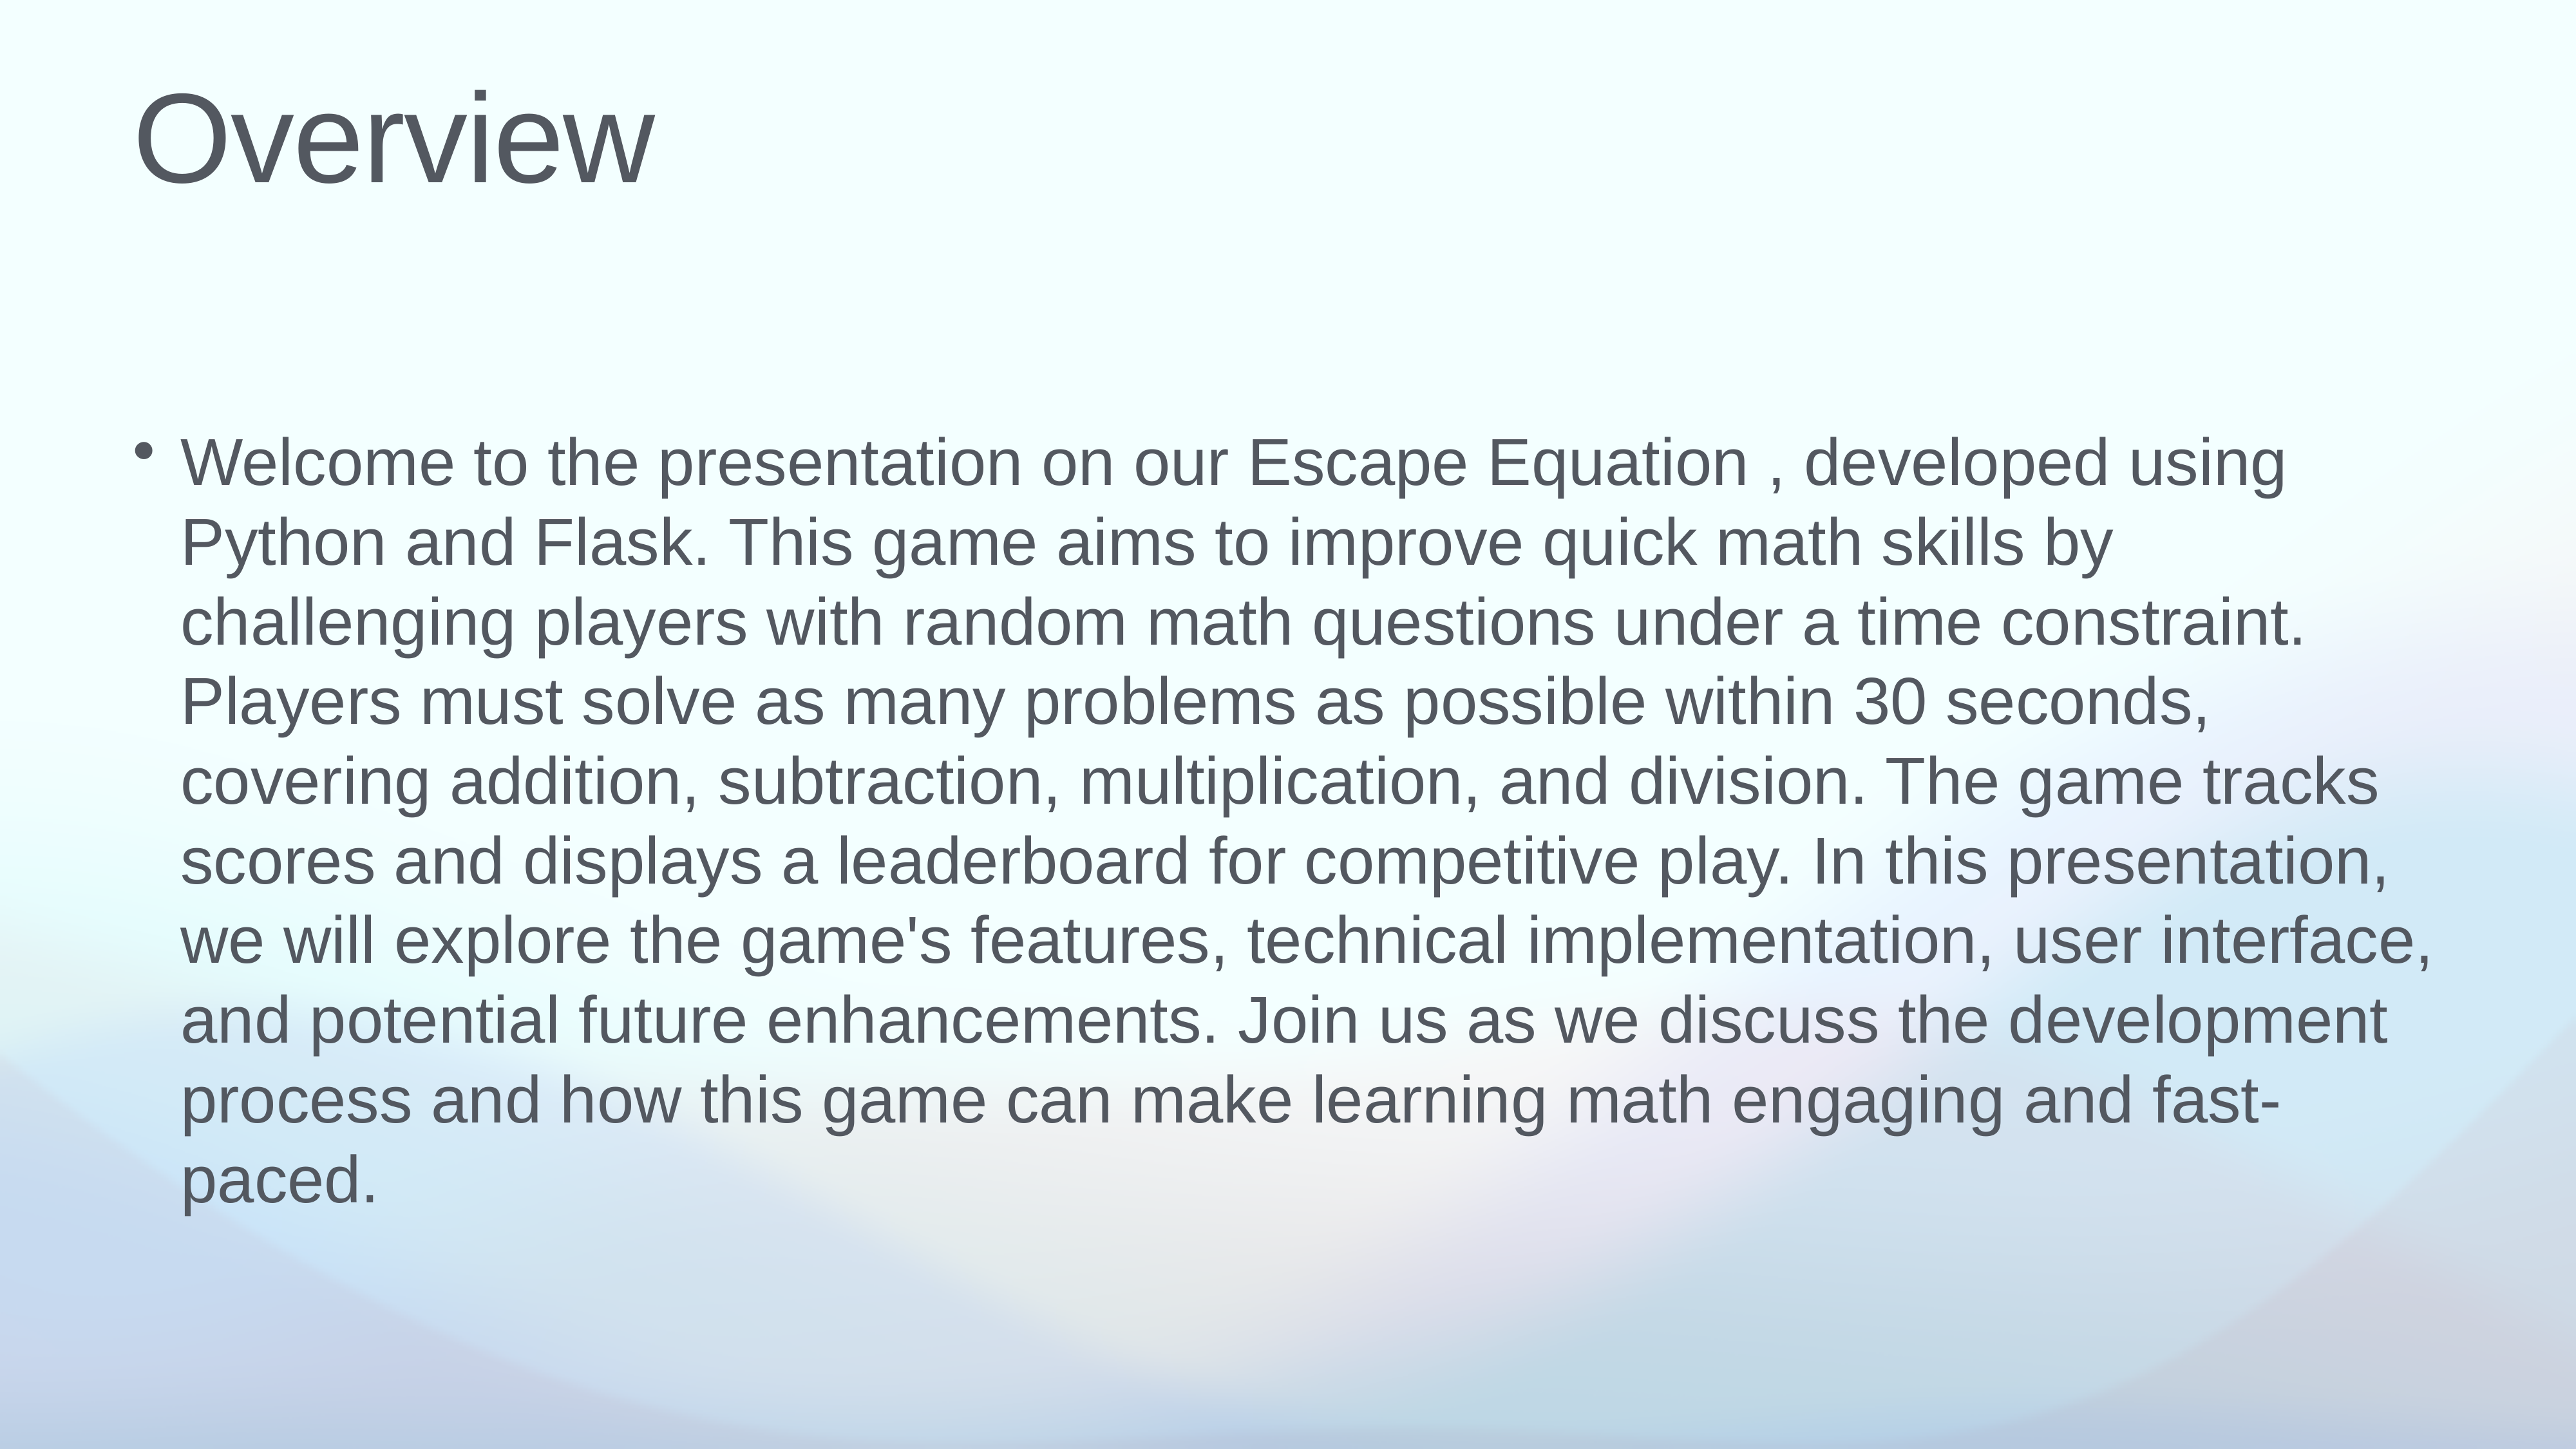

# Overview
Welcome to the presentation on our Escape Equation , developed using Python and Flask. This game aims to improve quick math skills by challenging players with random math questions under a time constraint. Players must solve as many problems as possible within 30 seconds, covering addition, subtraction, multiplication, and division. The game tracks scores and displays a leaderboard for competitive play. In this presentation, we will explore the game's features, technical implementation, user interface, and potential future enhancements. Join us as we discuss the development process and how this game can make learning math engaging and fast-paced.